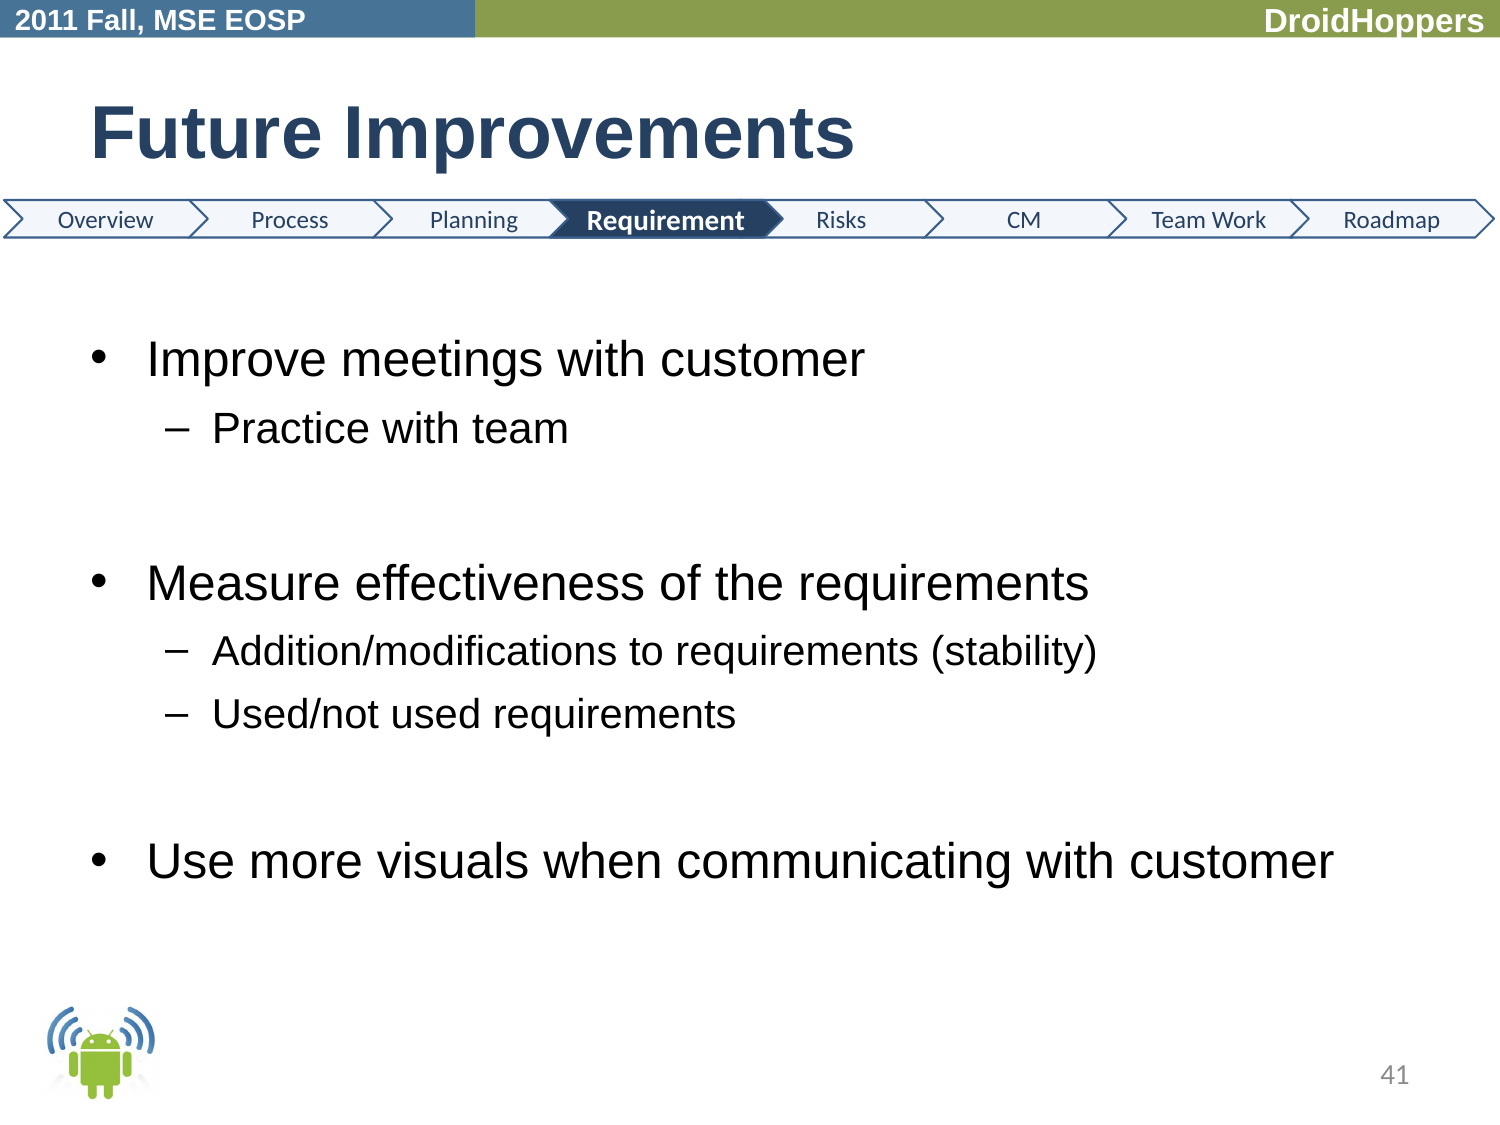

# Future Improvements
Requirement
Improve meetings with customer
Practice with team

Measure effectiveness of the requirements
Addition/modifications to requirements (stability)
Used/not used requirements

Use more visuals when communicating with customer

41